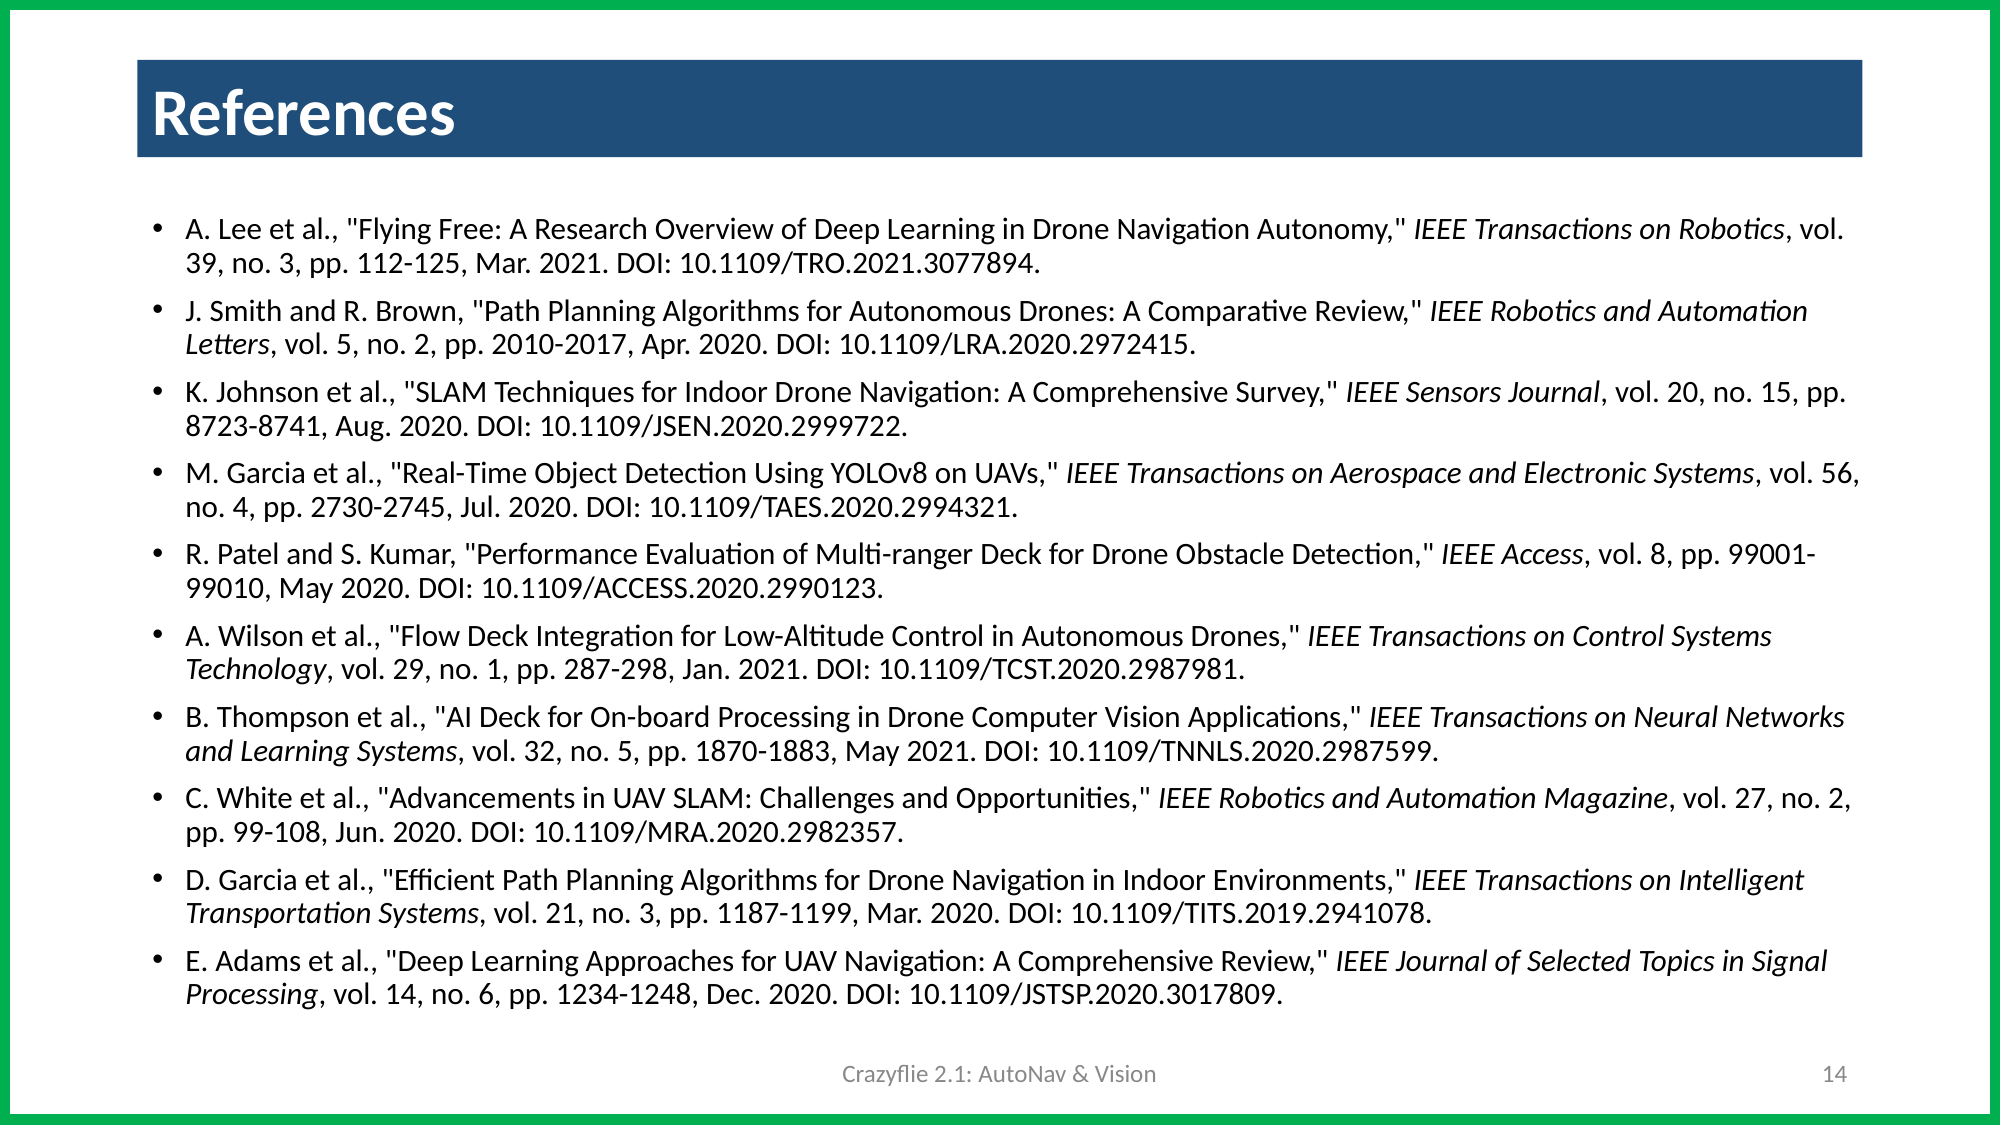

References
A. Lee et al., "Flying Free: A Research Overview of Deep Learning in Drone Navigation Autonomy," IEEE Transactions on Robotics, vol. 39, no. 3, pp. 112-125, Mar. 2021. DOI: 10.1109/TRO.2021.3077894.
J. Smith and R. Brown, "Path Planning Algorithms for Autonomous Drones: A Comparative Review," IEEE Robotics and Automation Letters, vol. 5, no. 2, pp. 2010-2017, Apr. 2020. DOI: 10.1109/LRA.2020.2972415.
K. Johnson et al., "SLAM Techniques for Indoor Drone Navigation: A Comprehensive Survey," IEEE Sensors Journal, vol. 20, no. 15, pp. 8723-8741, Aug. 2020. DOI: 10.1109/JSEN.2020.2999722.
M. Garcia et al., "Real-Time Object Detection Using YOLOv8 on UAVs," IEEE Transactions on Aerospace and Electronic Systems, vol. 56, no. 4, pp. 2730-2745, Jul. 2020. DOI: 10.1109/TAES.2020.2994321.
R. Patel and S. Kumar, "Performance Evaluation of Multi-ranger Deck for Drone Obstacle Detection," IEEE Access, vol. 8, pp. 99001-99010, May 2020. DOI: 10.1109/ACCESS.2020.2990123.
A. Wilson et al., "Flow Deck Integration for Low-Altitude Control in Autonomous Drones," IEEE Transactions on Control Systems Technology, vol. 29, no. 1, pp. 287-298, Jan. 2021. DOI: 10.1109/TCST.2020.2987981.
B. Thompson et al., "AI Deck for On-board Processing in Drone Computer Vision Applications," IEEE Transactions on Neural Networks and Learning Systems, vol. 32, no. 5, pp. 1870-1883, May 2021. DOI: 10.1109/TNNLS.2020.2987599.
C. White et al., "Advancements in UAV SLAM: Challenges and Opportunities," IEEE Robotics and Automation Magazine, vol. 27, no. 2, pp. 99-108, Jun. 2020. DOI: 10.1109/MRA.2020.2982357.
D. Garcia et al., "Efficient Path Planning Algorithms for Drone Navigation in Indoor Environments," IEEE Transactions on Intelligent Transportation Systems, vol. 21, no. 3, pp. 1187-1199, Mar. 2020. DOI: 10.1109/TITS.2019.2941078.
E. Adams et al., "Deep Learning Approaches for UAV Navigation: A Comprehensive Review," IEEE Journal of Selected Topics in Signal Processing, vol. 14, no. 6, pp. 1234-1248, Dec. 2020. DOI: 10.1109/JSTSP.2020.3017809.

Crazyflie 2.1: AutoNav & Vision
14